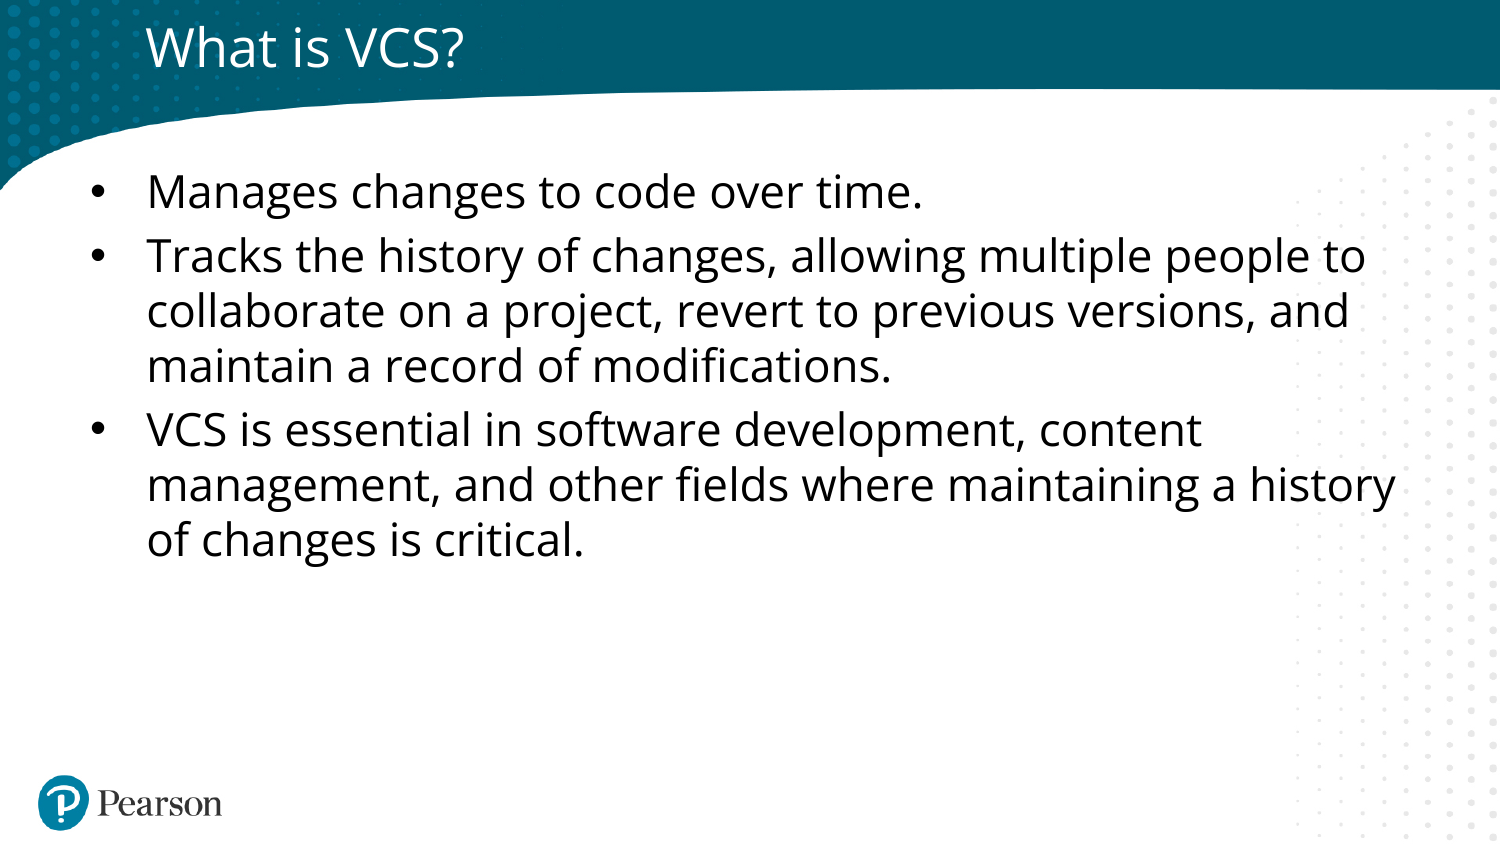

# What is VCS?
Manages changes to code over time.
Tracks the history of changes, allowing multiple people to collaborate on a project, revert to previous versions, and maintain a record of modifications.
VCS is essential in software development, content management, and other fields where maintaining a history of changes is critical.